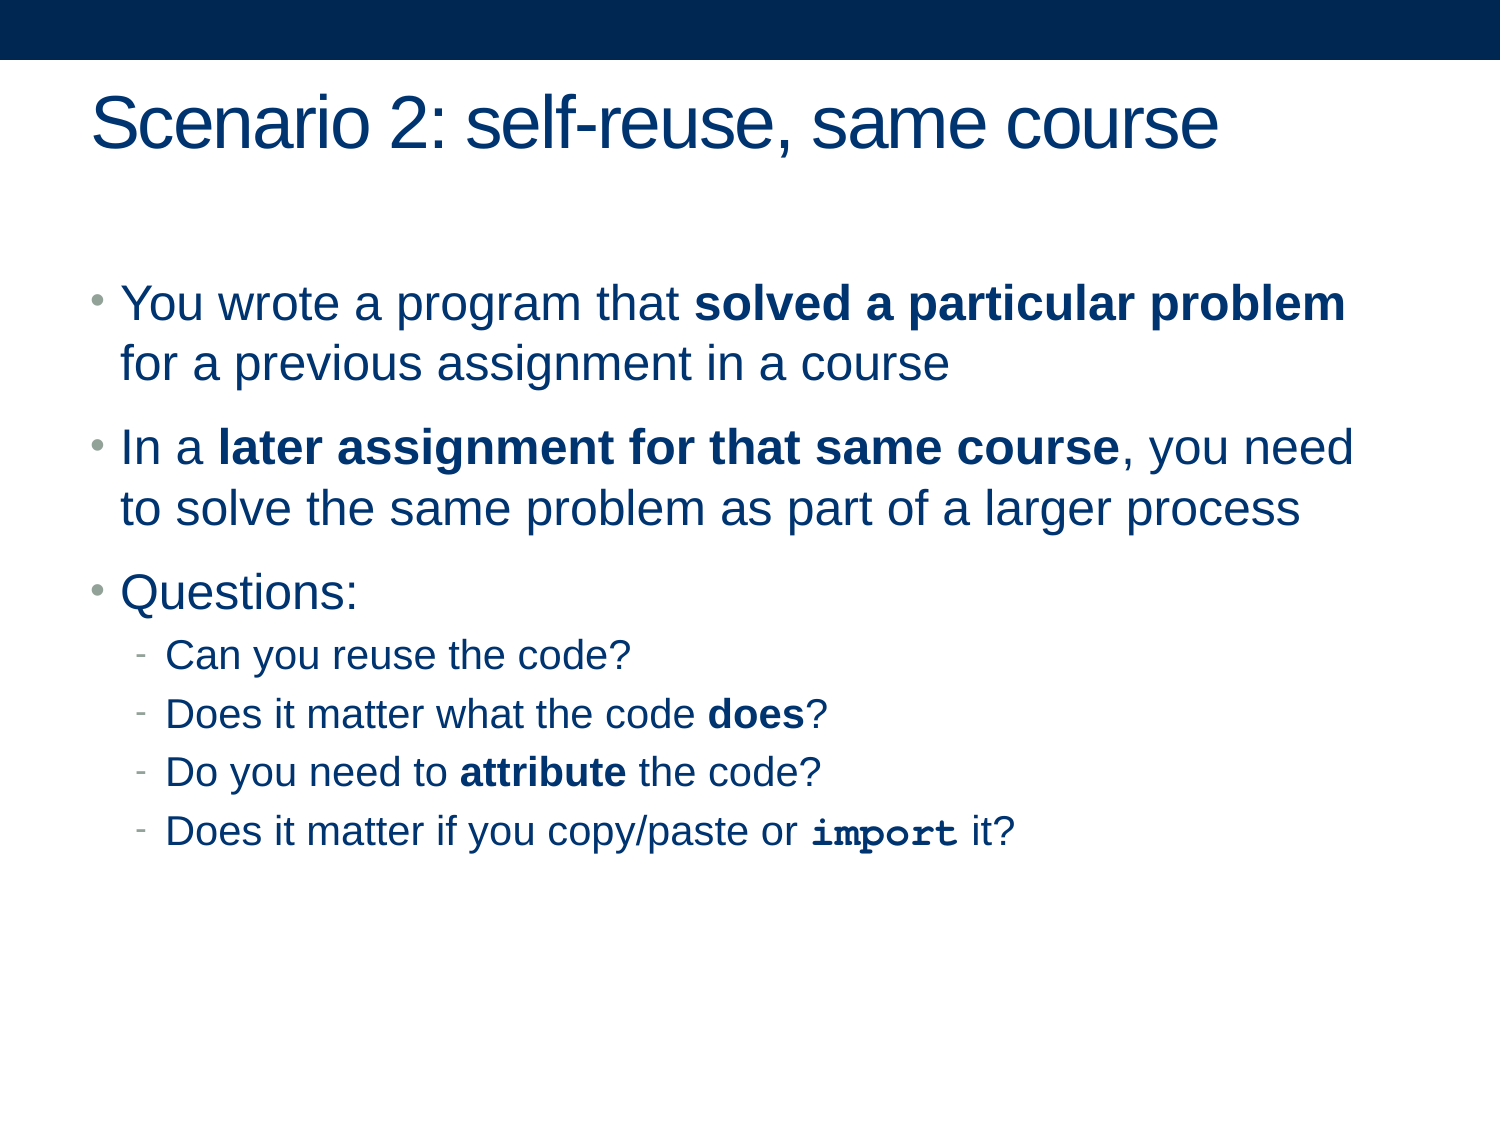

# Scenario 2: self-reuse, same course
You wrote a program that solved a particular problem for a previous assignment in a course
In a later assignment for that same course, you need to solve the same problem as part of a larger process
Questions:
Can you reuse the code?
Does it matter what the code does?
Do you need to attribute the code?
Does it matter if you copy/paste or import it?